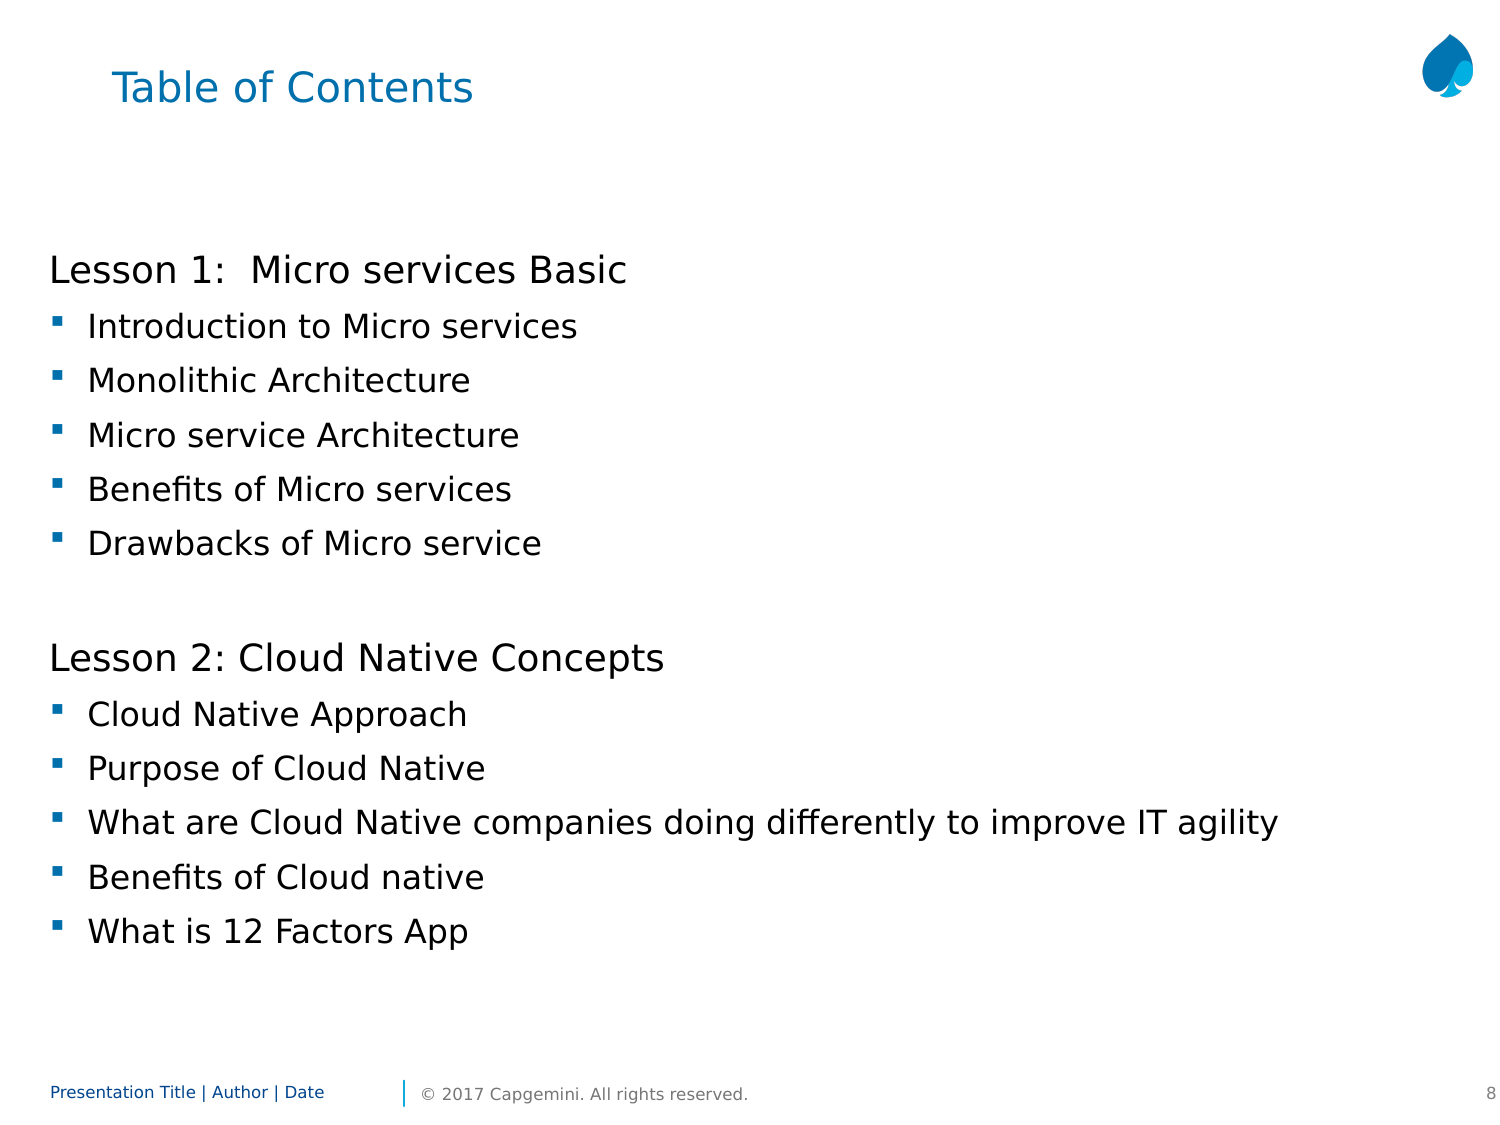

Table of Contents
Lesson 1:  Micro services Basic
Introduction to Micro services
Monolithic Architecture
Micro service Architecture
Benefits of Micro services
Drawbacks of Micro service

Lesson 2: Cloud Native Concepts
Cloud Native Approach
Purpose of Cloud Native
What are Cloud Native companies doing differently to improve IT agility
Benefits of Cloud native
What is 12 Factors App